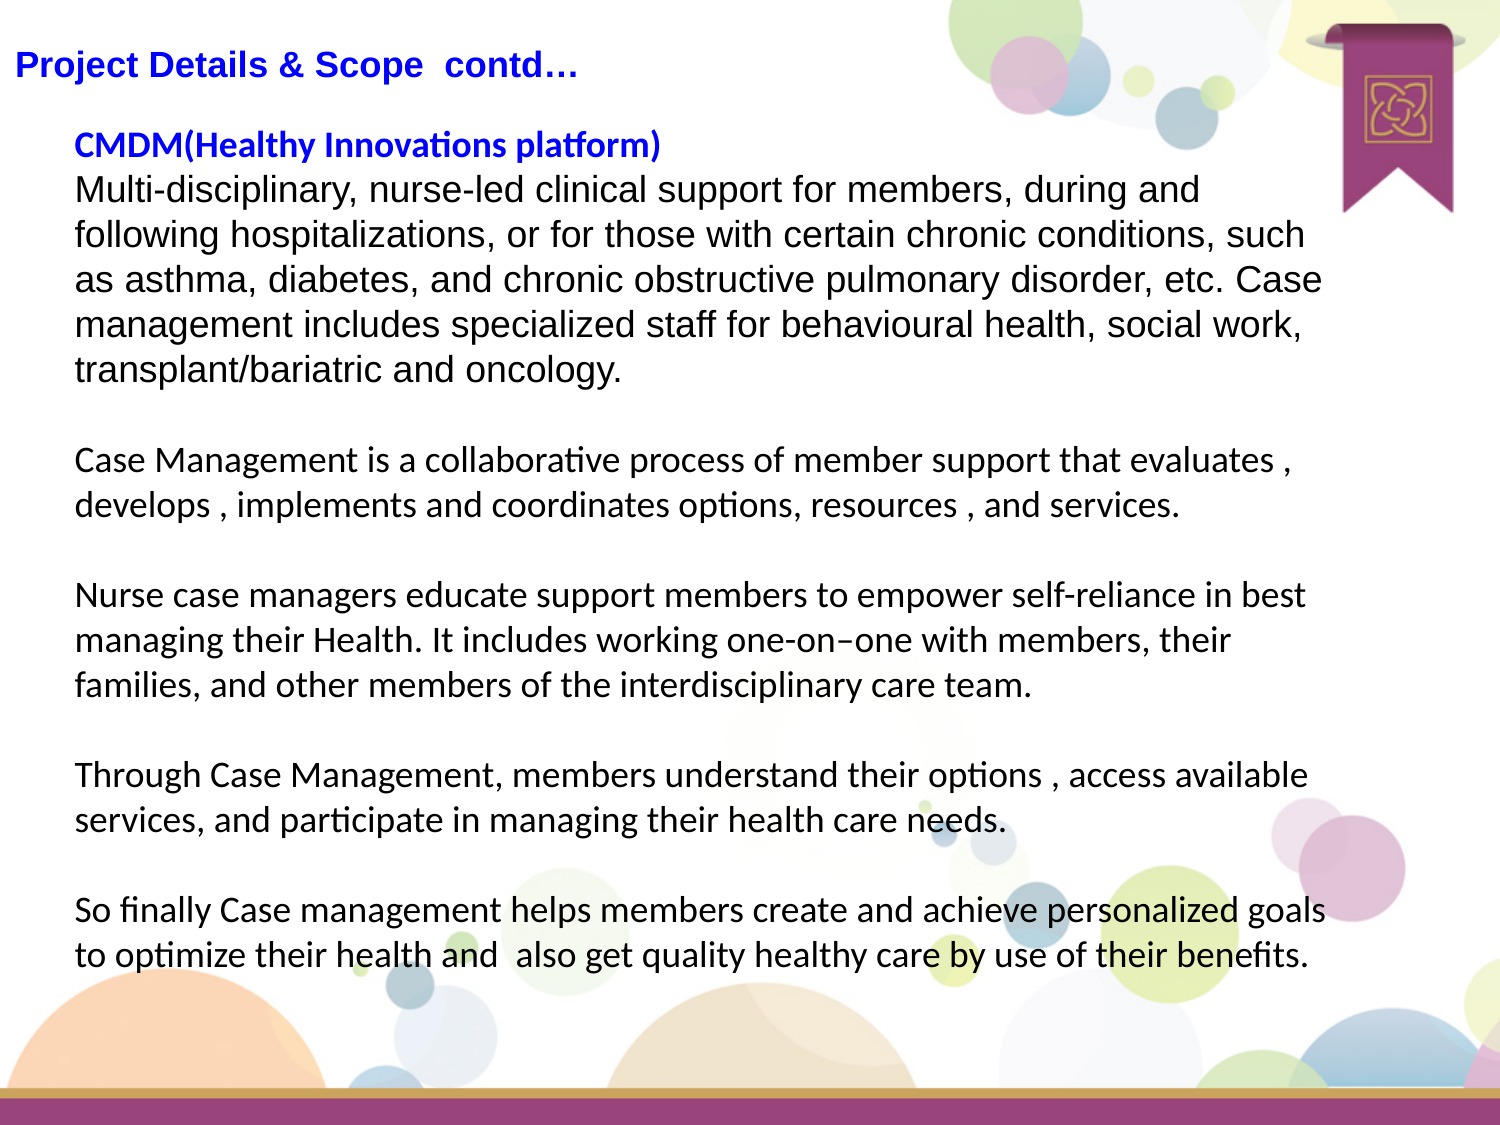

# Project Details & Scope  contd…
CMDM(Healthy Innovations platform)
Multi-disciplinary, nurse-led clinical support for members, during and following hospitalizations, or for those with certain chronic conditions, such as asthma, diabetes, and chronic obstructive pulmonary disorder, etc. Case management includes specialized staff for behavioural health, social work, transplant/bariatric and oncology.

Case Management is a collaborative process of member support that evaluates , develops , implements and coordinates options, resources , and services.

Nurse case managers educate support members to empower self-reliance in best managing their Health. It includes working one-on–one with members, their families, and other members of the interdisciplinary care team.

Through Case Management, members understand their options , access available services, and participate in managing their health care needs.

So finally Case management helps members create and achieve personalized goals to optimize their health and  also get quality healthy care by use of their benefits.